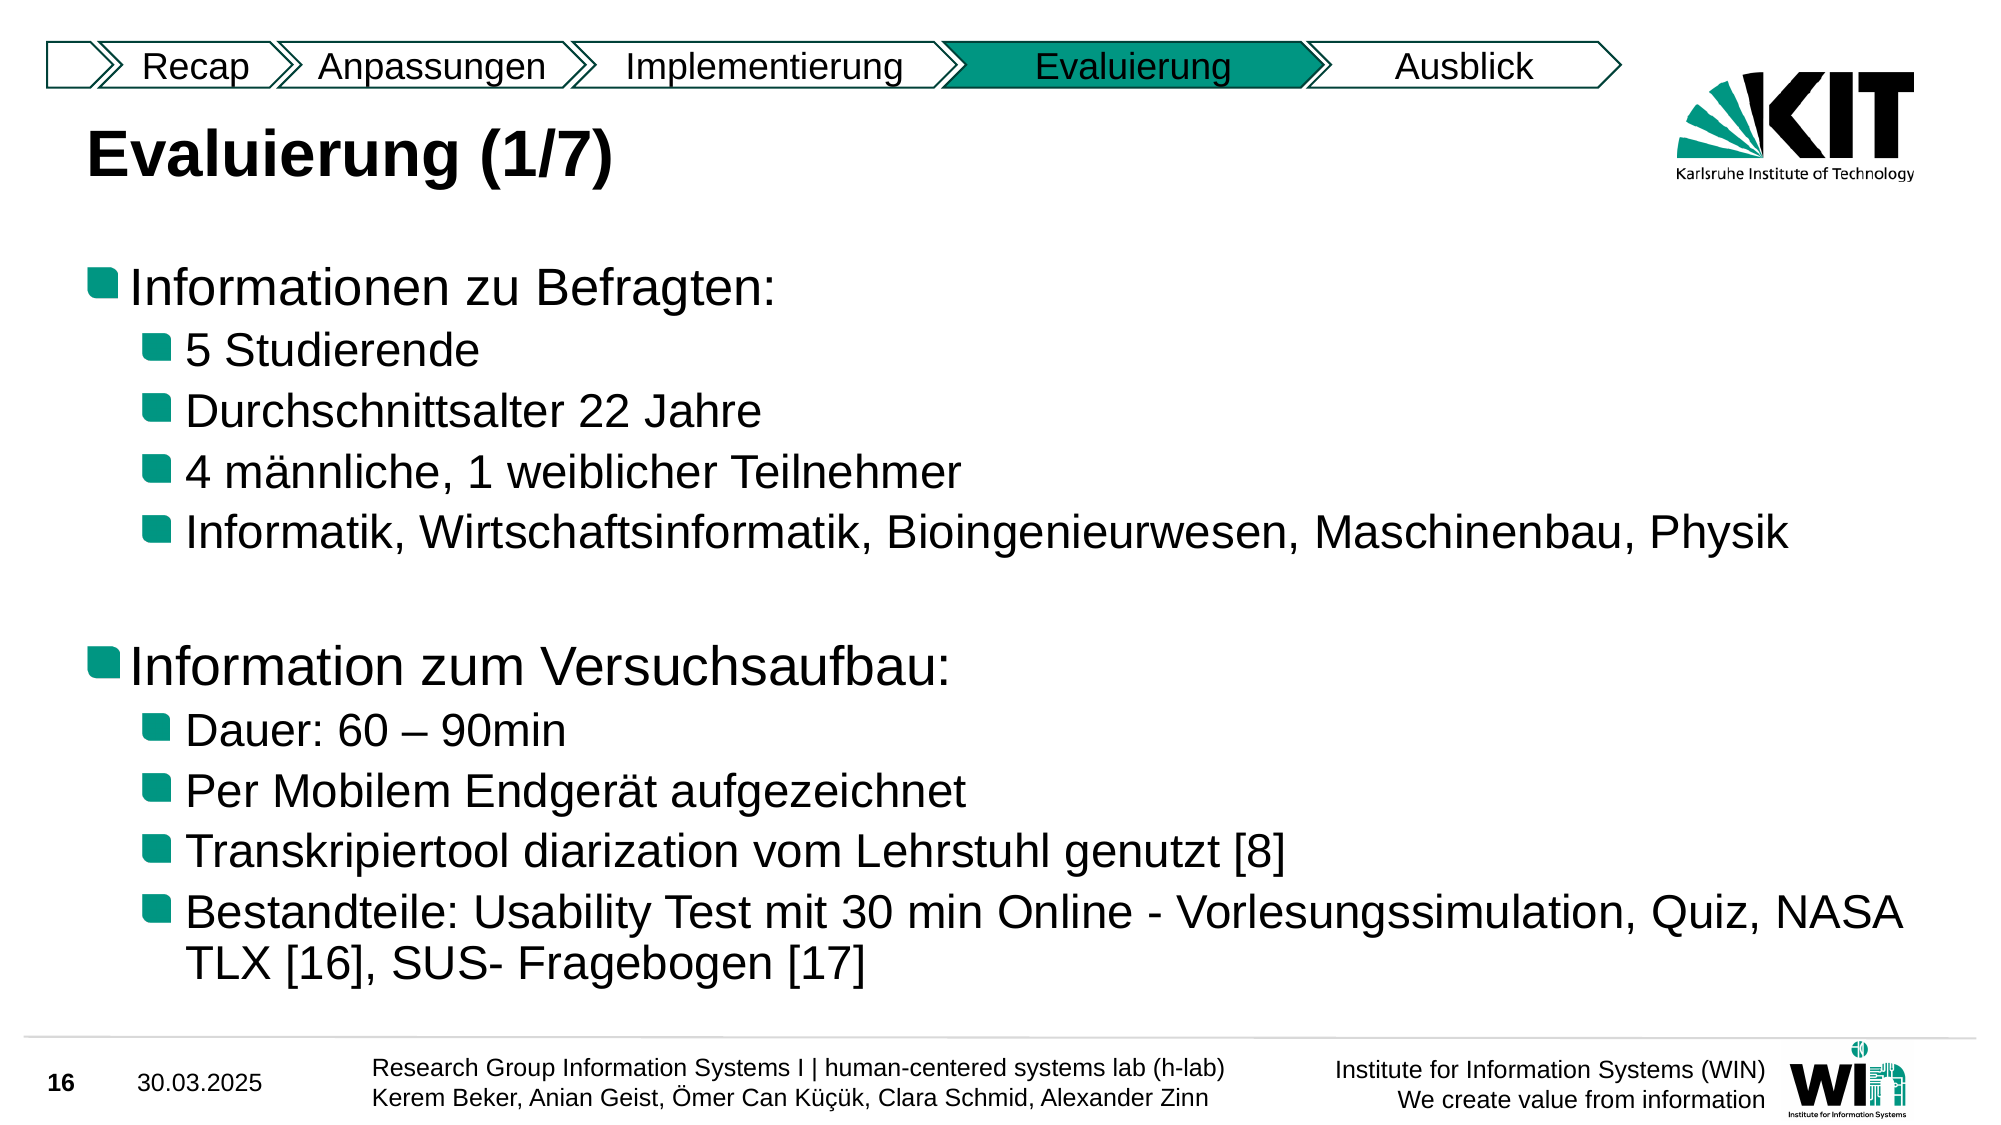

Recap
Anpassungen
Implementierung
Evaluierung
Ausblick
# Evaluierung (1/7)
Informationen zu Befragten:
5 Studierende
Durchschnittsalter 22 Jahre
4 männliche, 1 weiblicher Teilnehmer
Informatik, Wirtschaftsinformatik, Bioingenieurwesen, Maschinenbau, Physik

Information zum Versuchsaufbau:
Dauer: 60 – 90min
Per Mobilem Endgerät aufgezeichnet​
Transkripiertool diarization vom Lehrstuhl genutzt [8]
Bestandteile: Usability Test mit 30 min Online - Vorlesungssimulation, Quiz, NASA TLX [16], SUS- Fragebogen [17]

16
30.03.2025